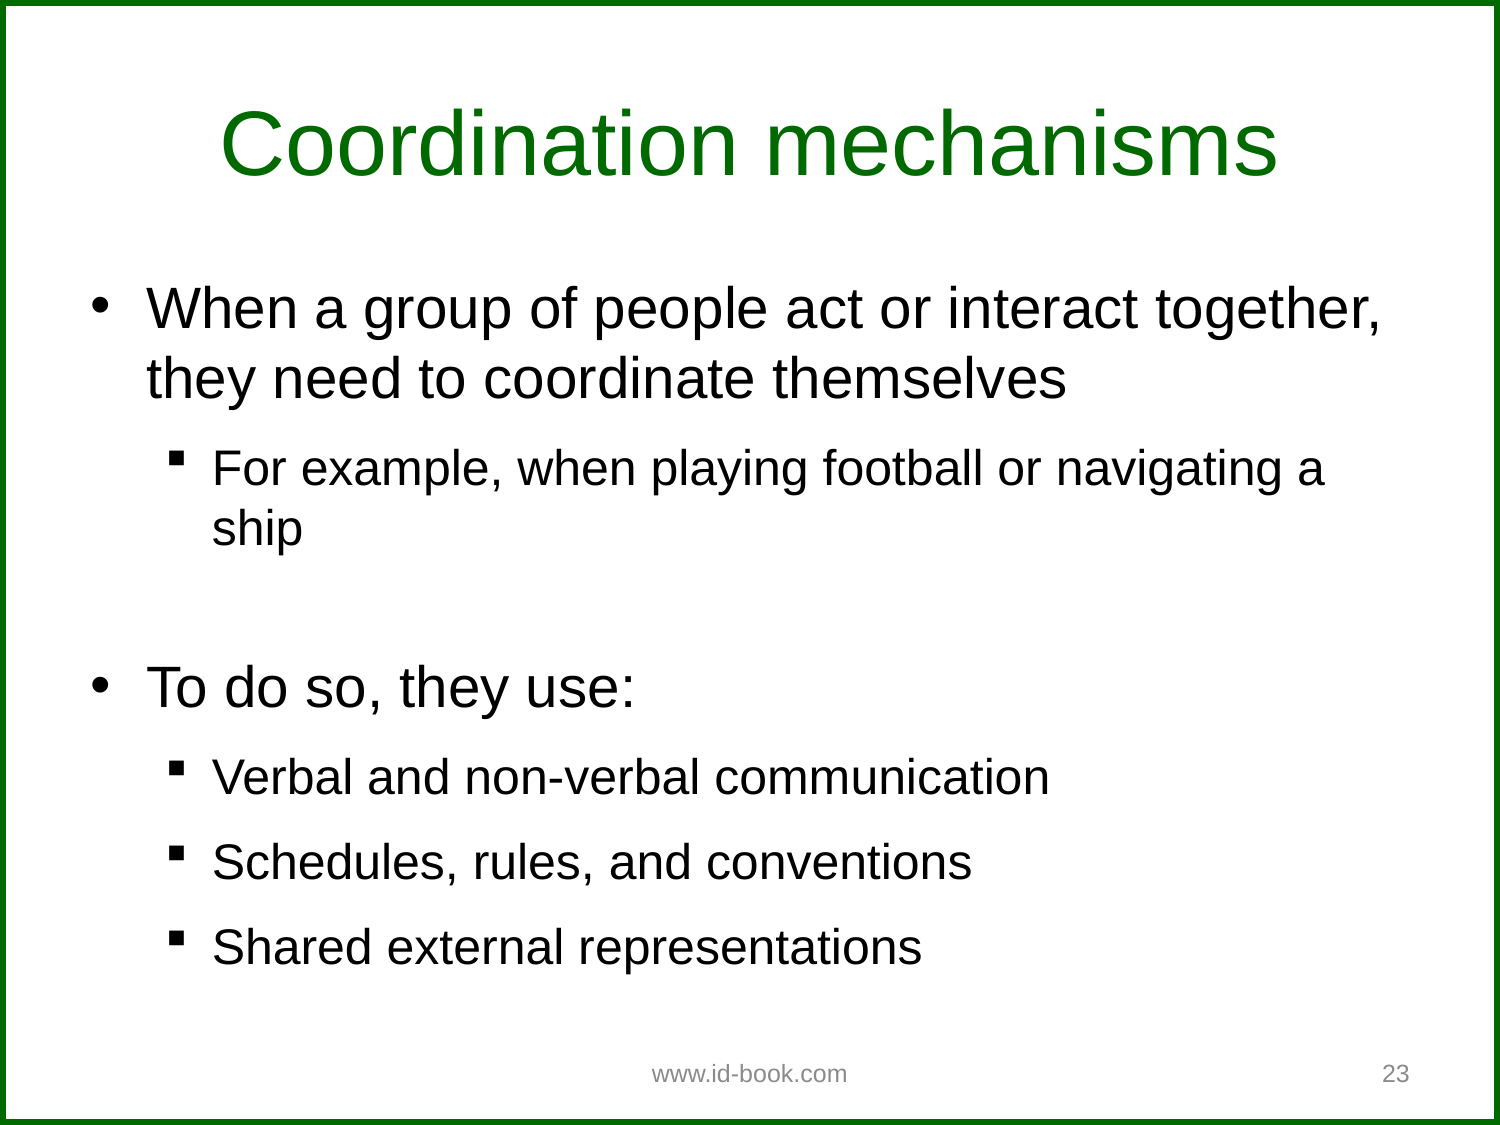

When a group of people act or interact together, they need to coordinate themselves
For example, when playing football or navigating a ship

To do so, they use:
Verbal and non-verbal communication
Schedules, rules, and conventions
Shared external representations

Coordination mechanisms
www.id-book.com
23